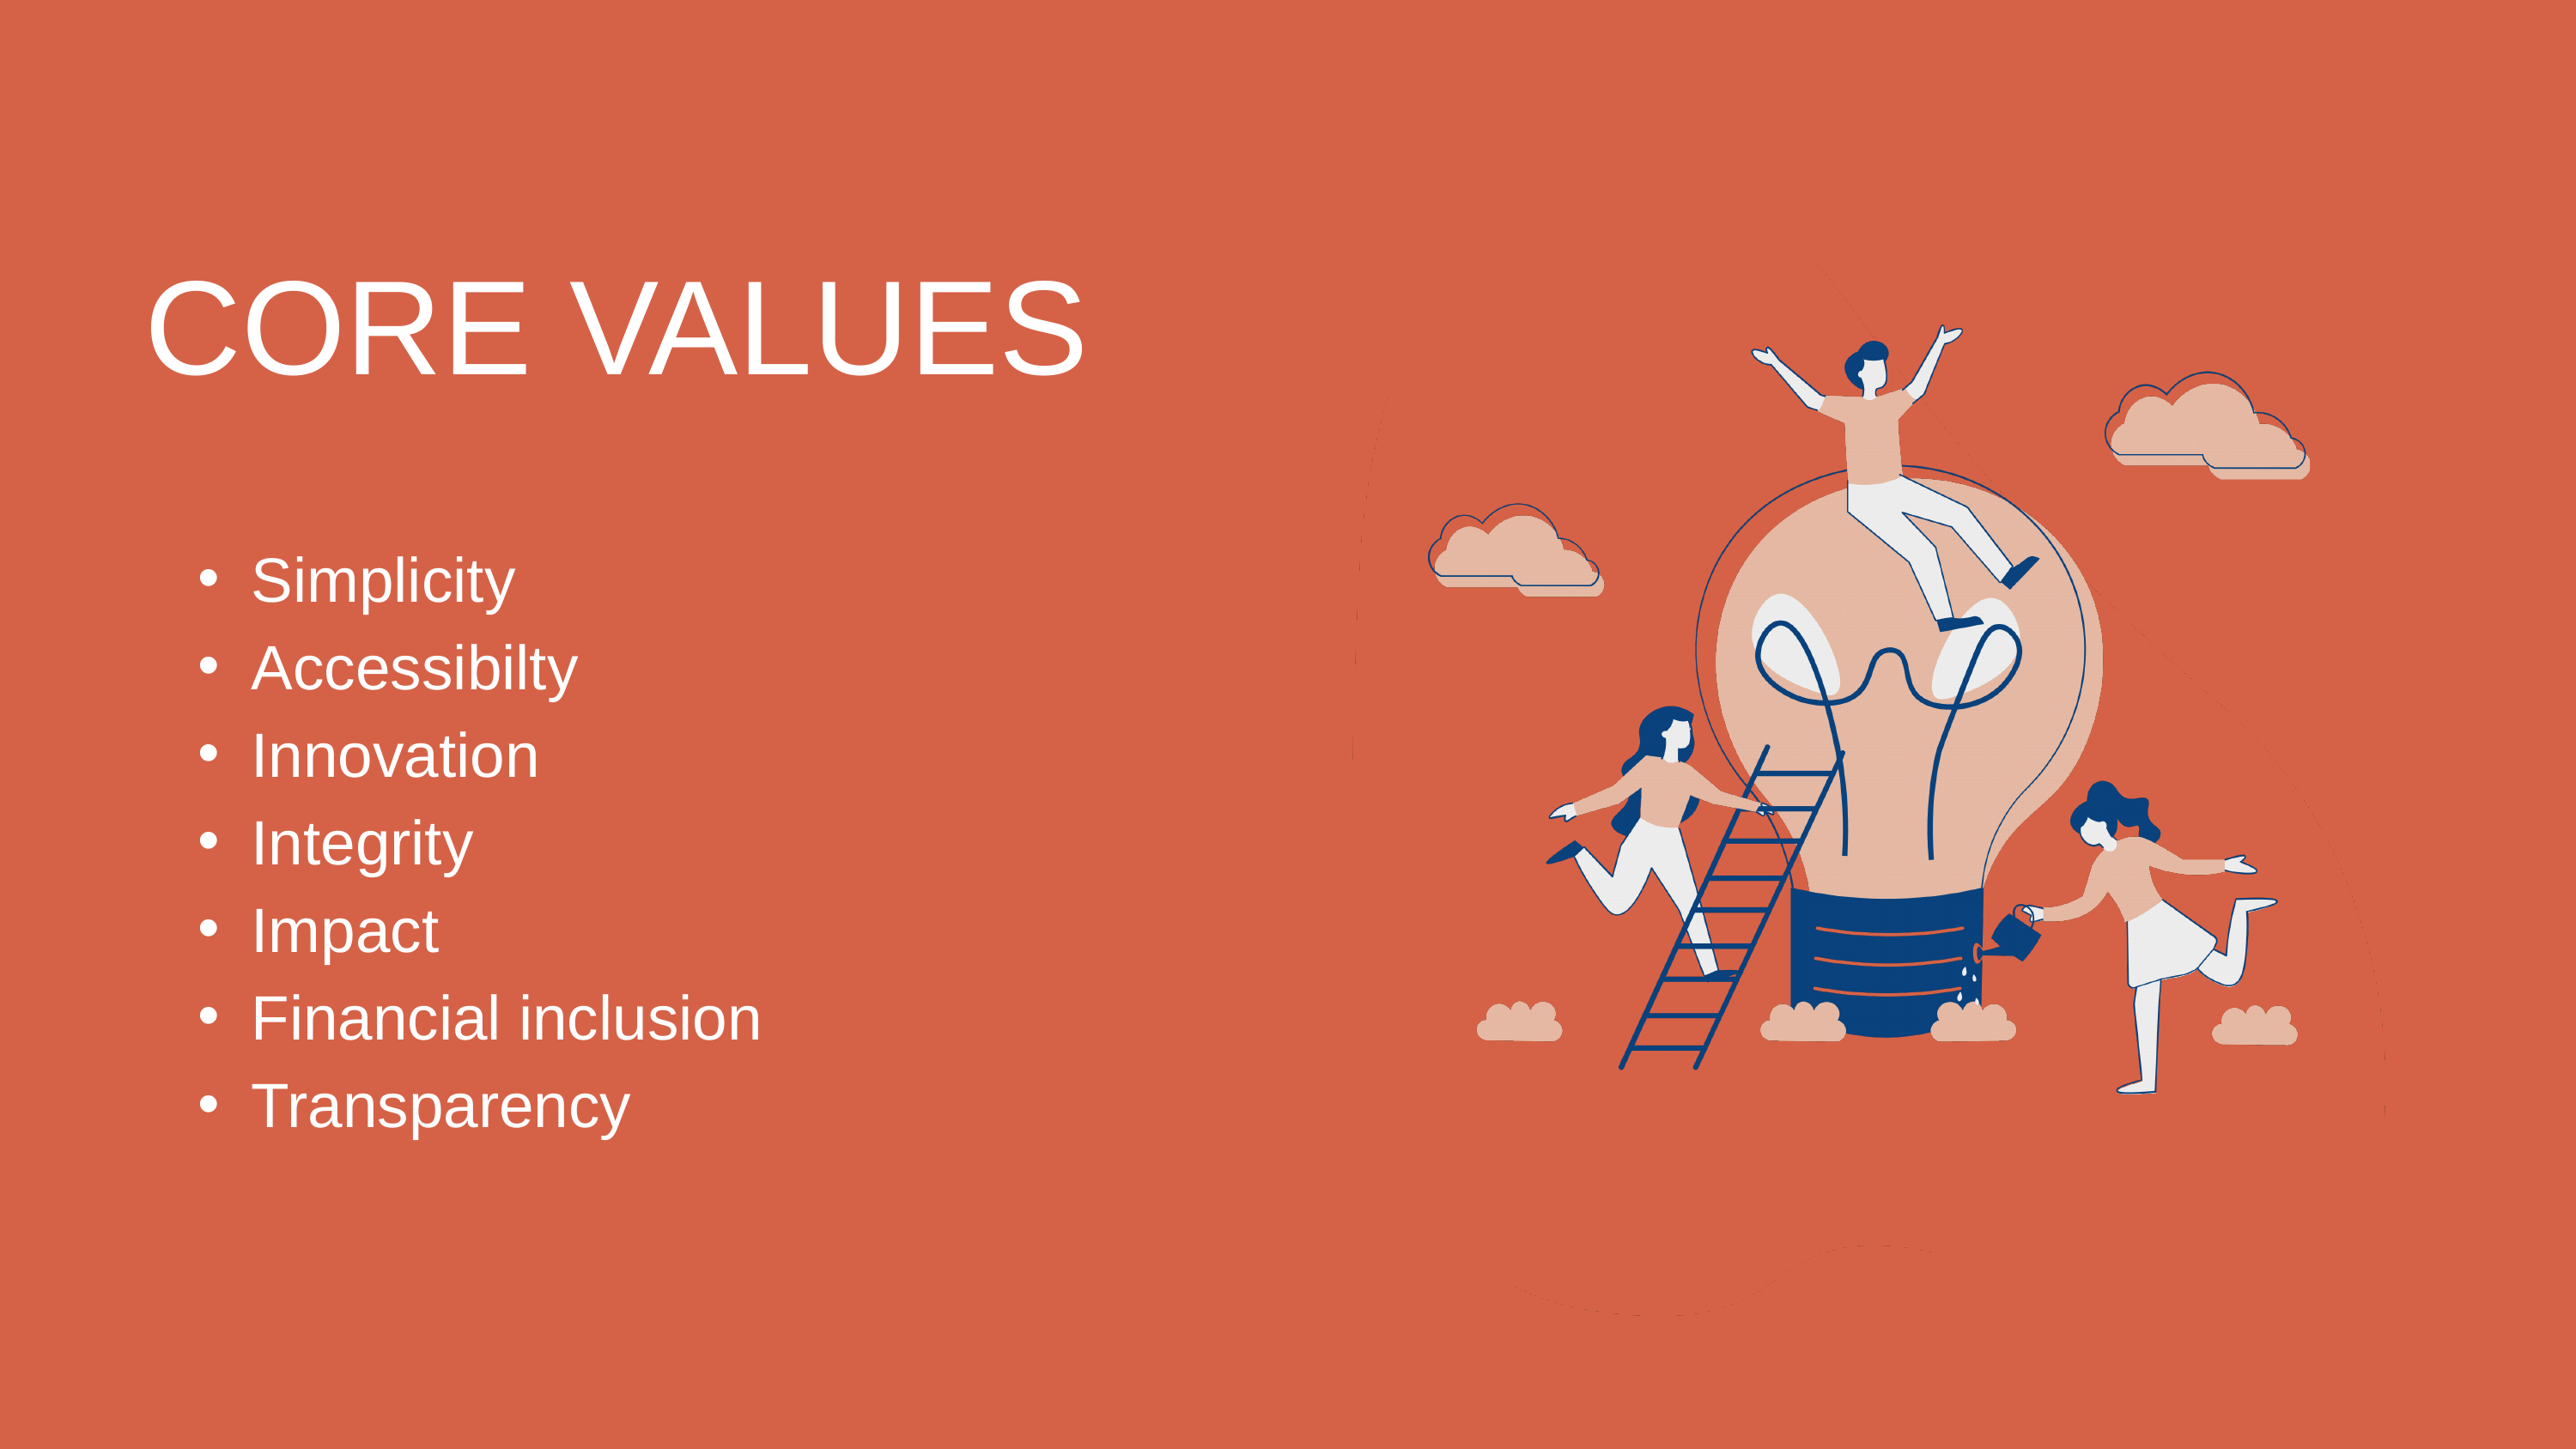

CORE VALUES

Simplicity
Accessibilty
Innovation
Integrity
Impact
Financial inclusion
Transparency